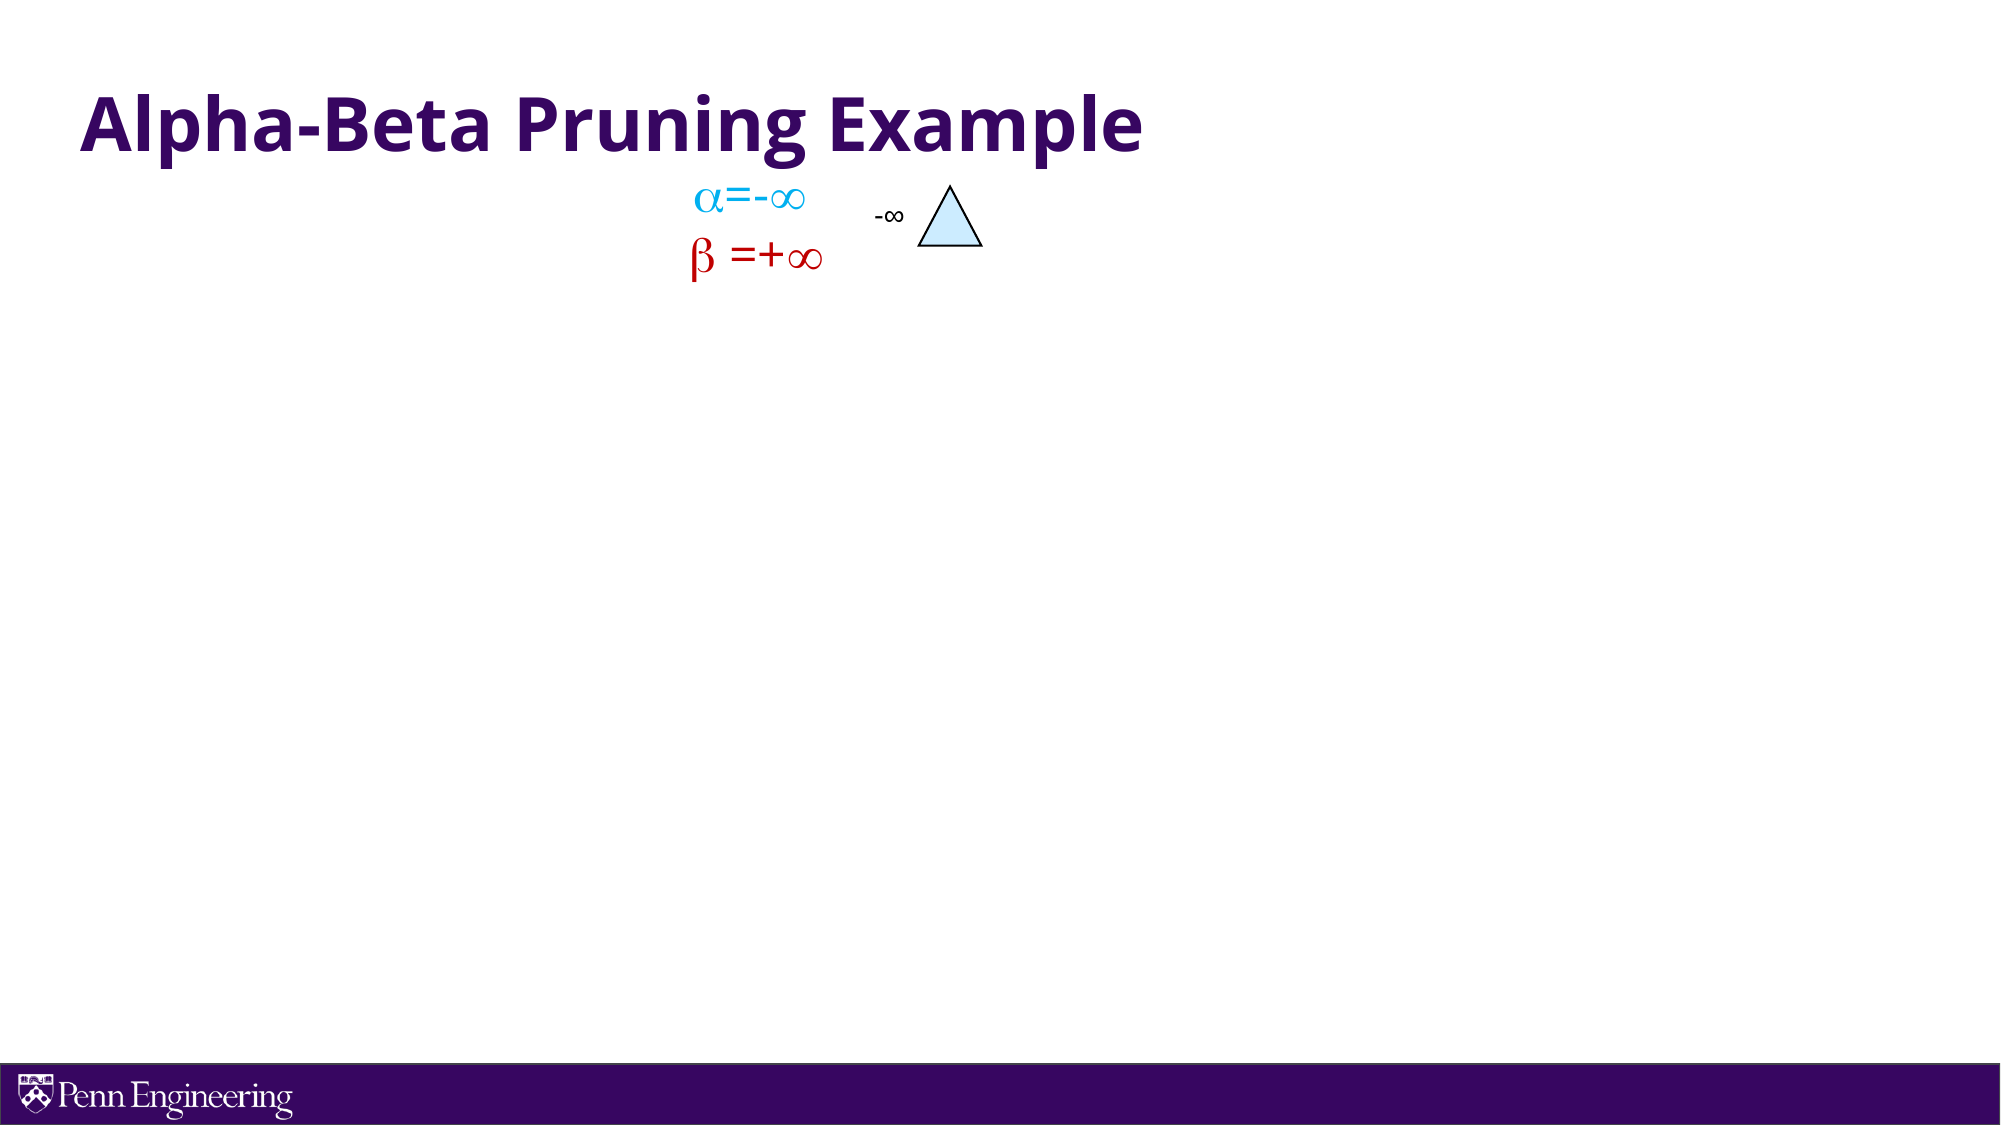

Alpha-Beta Pruning Example
α=-∞
β =+∞

-∞